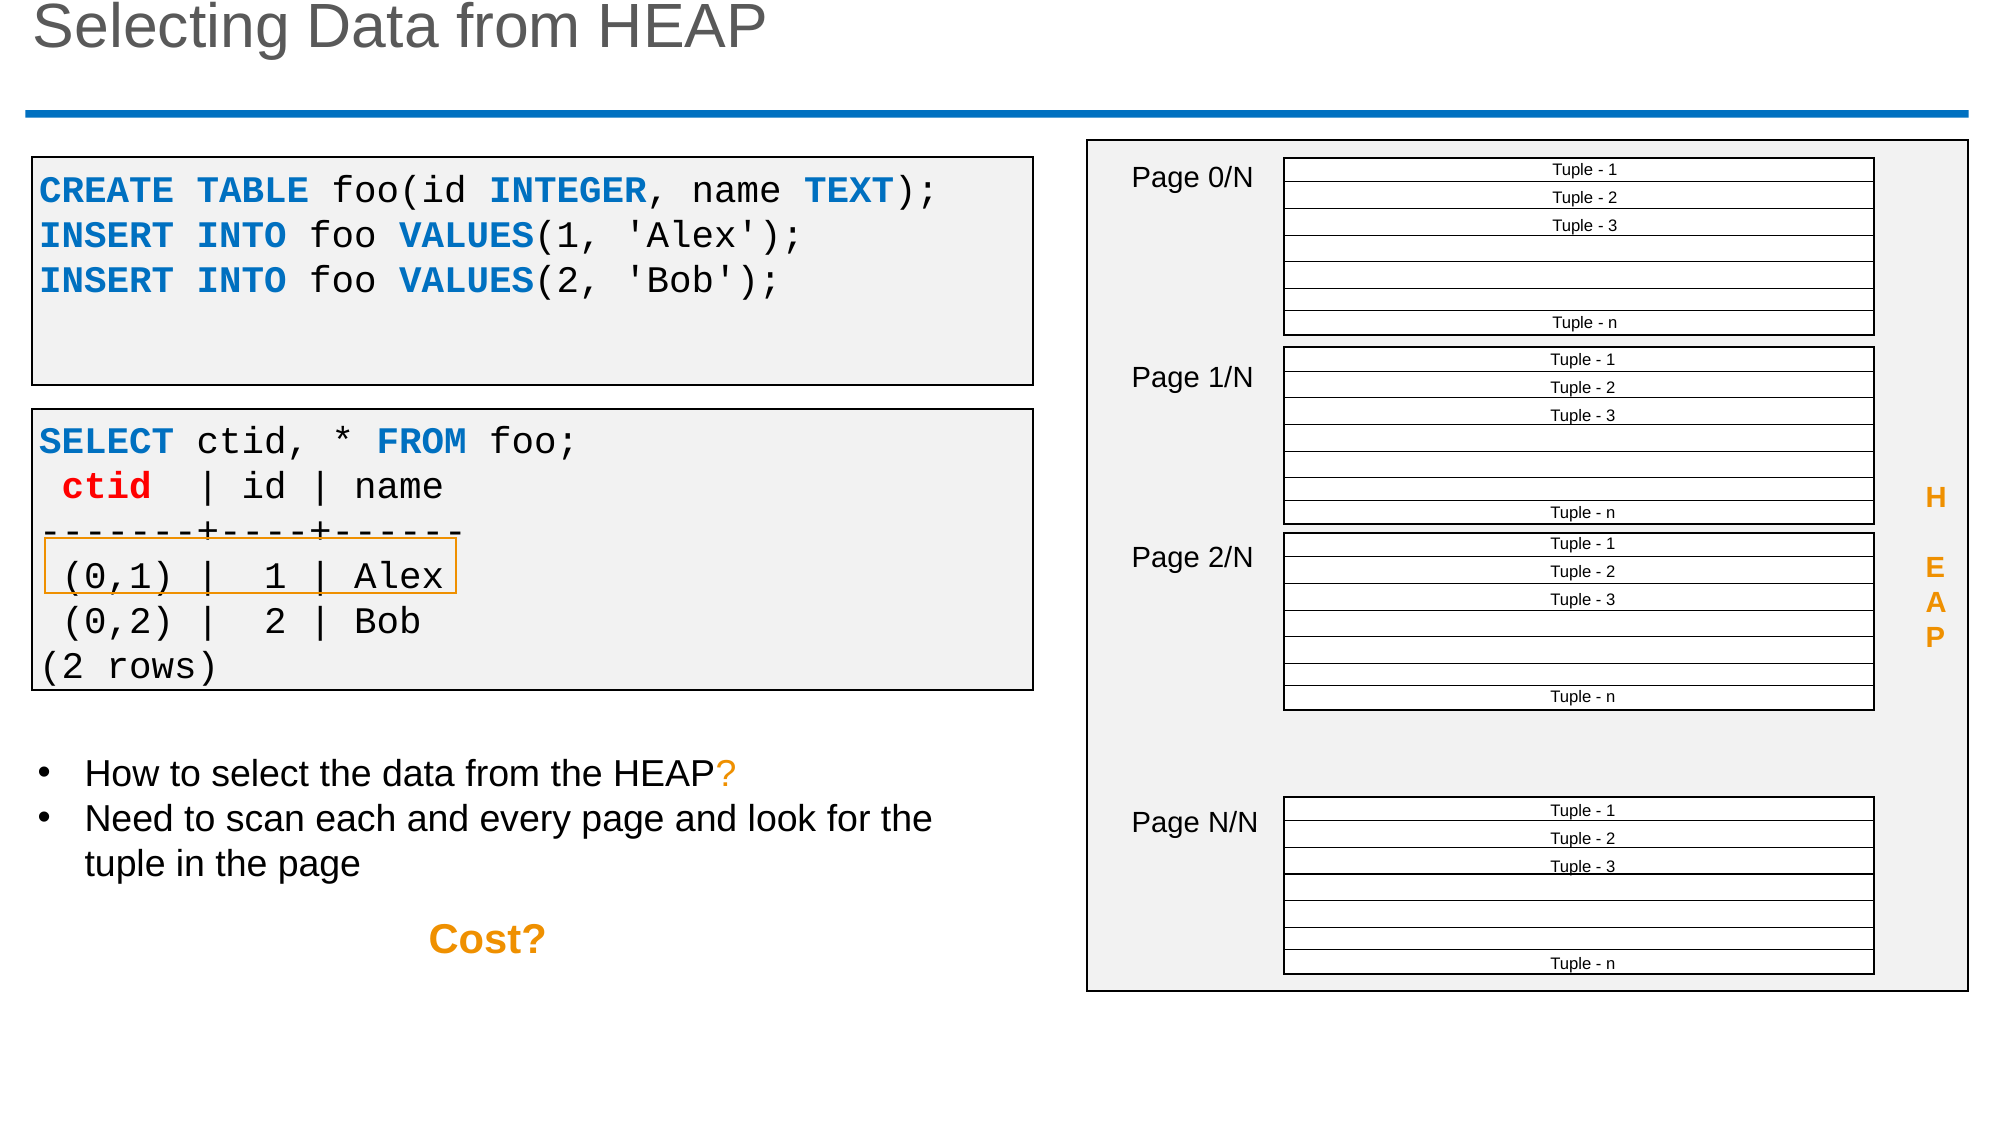

# Selecting Data from HEAP

Page 0/N
Tuple - 1

H EAP
Tuple - 2
Tuple - 3
Tuple - n
Tuple - 1

Page 1/N
Tuple - 2
Tuple - 3
Tuple - n
Tuple - 1
Page 2/N

Tuple - 2
Tuple - 3
Tuple - n
Tuple - 1
Page N/N

Tuple - 2
Tuple - 3
Tuple - n
CREATE TABLE foo(id INTEGER, name TEXT);
INSERT INTO foo VALUES(1, 'Alex');
INSERT INTO foo VALUES(2, 'Bob');
SELECT ctid, * FROM foo;
 ctid  | id | name
-------+----+------
 (0,1) |  1 | Alex
 (0,2) |  2 | Bob
(2 rows)

How to select the data from the HEAP?
Need to scan each and every page and look for the tuple in the page
Cost?